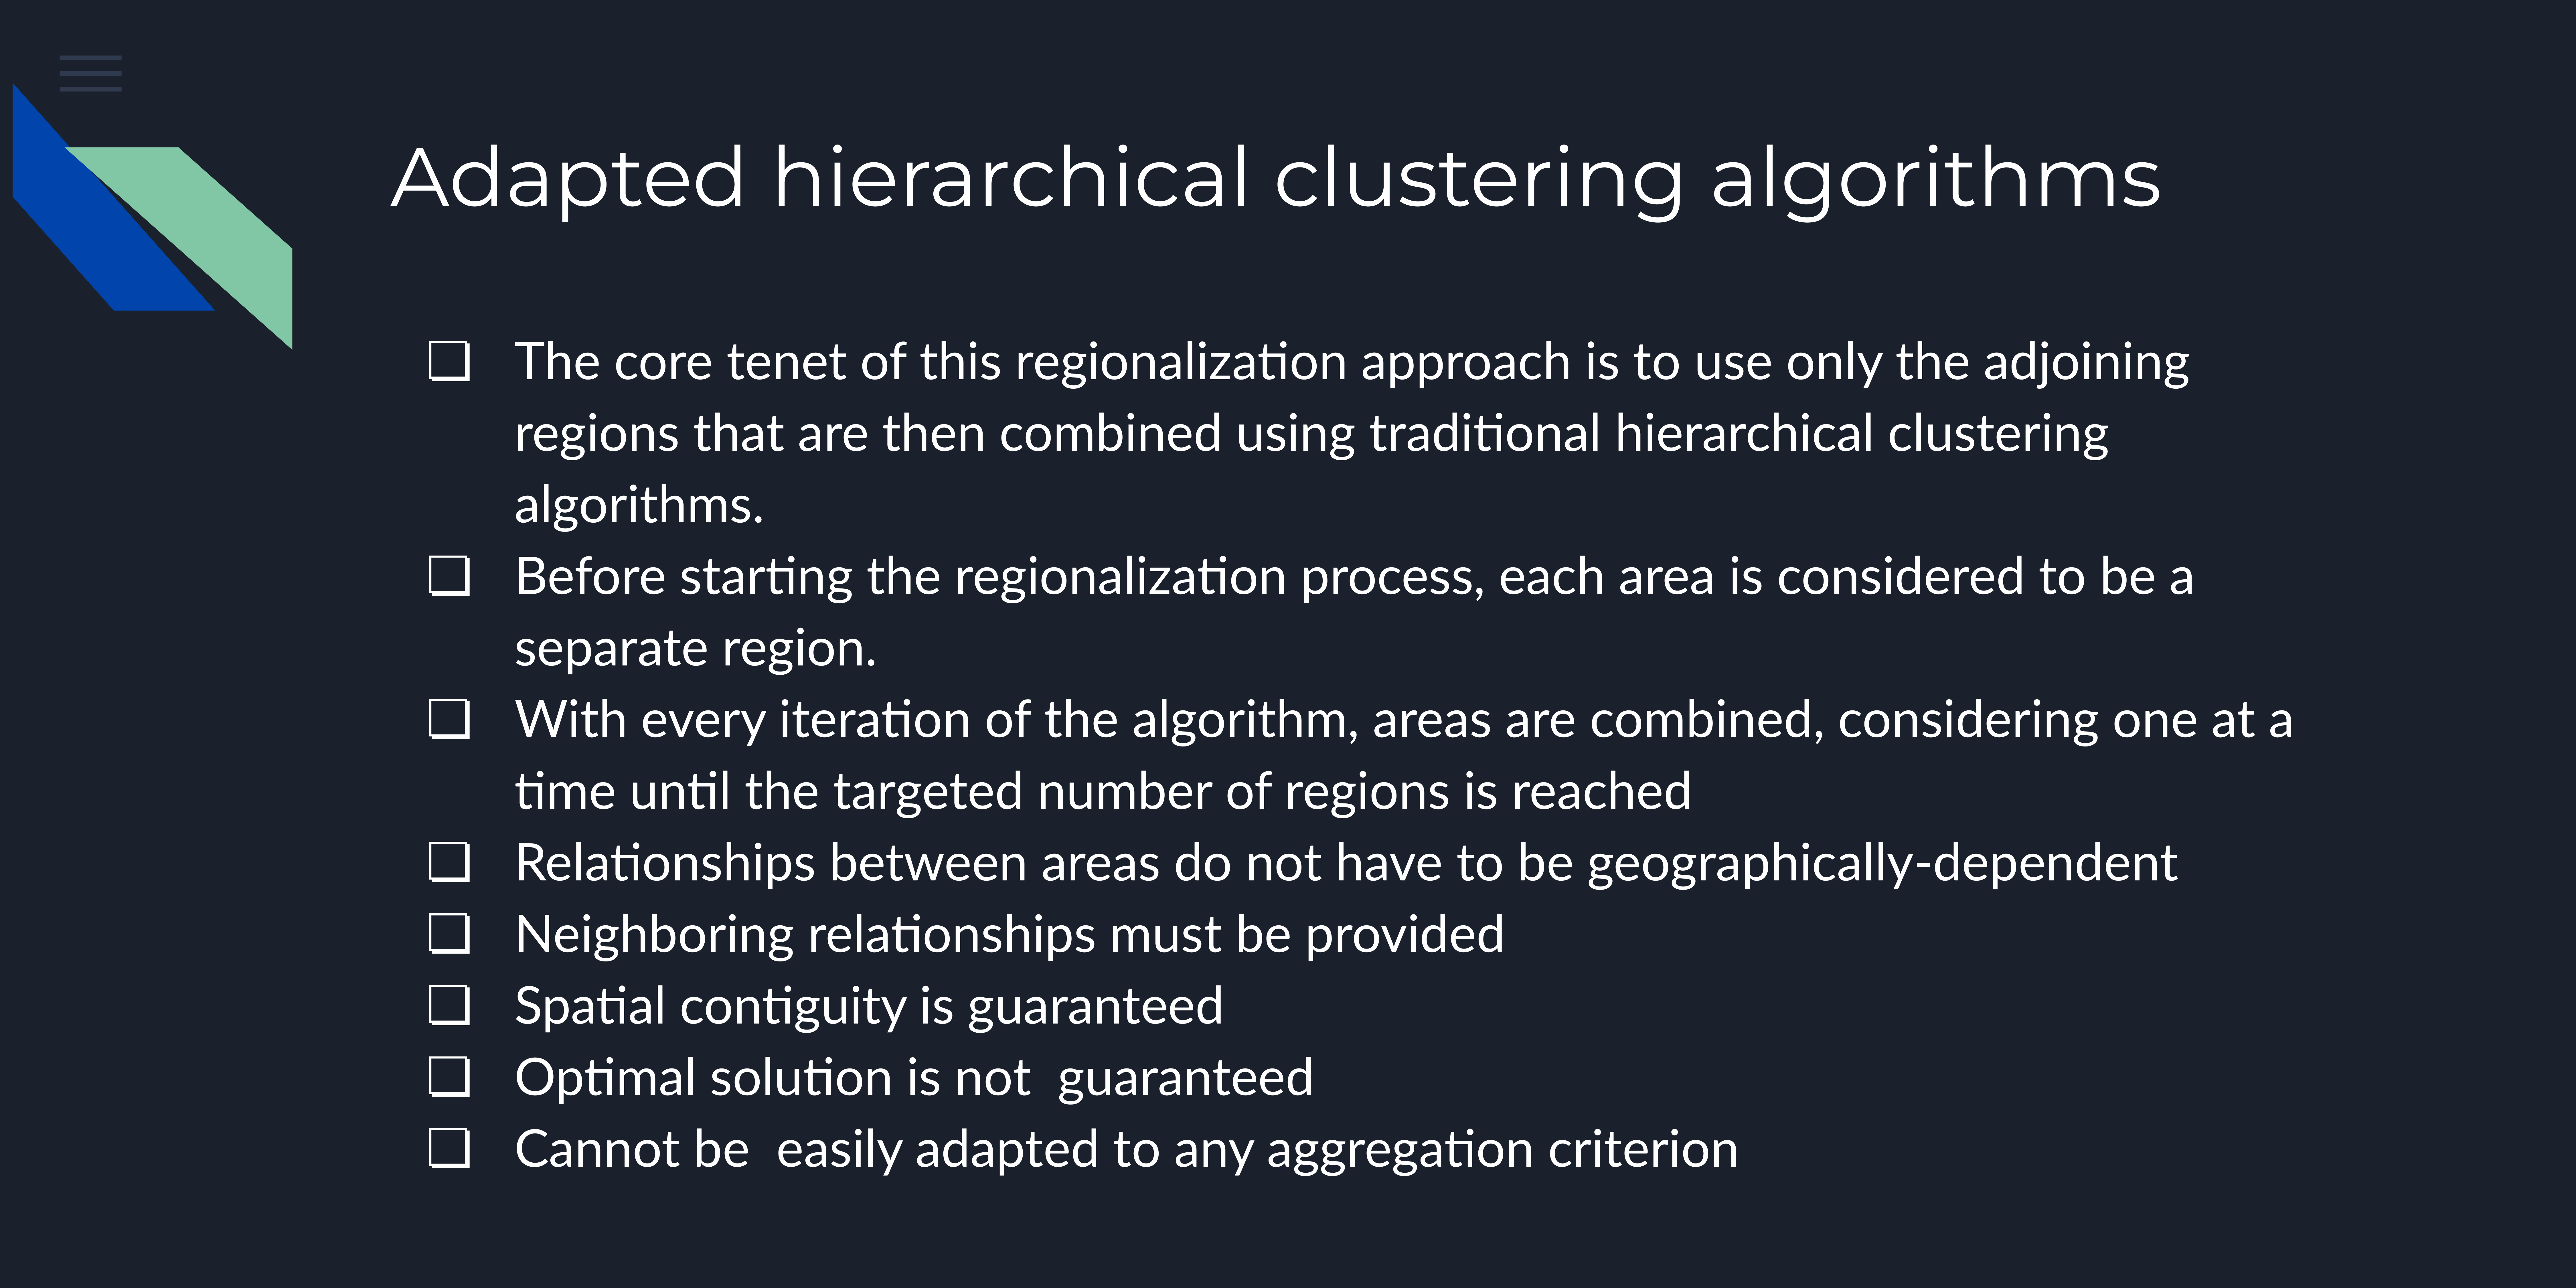

# Adapted hierarchical clustering algorithms
The core tenet of this regionalization approach is to use only the adjoining regions that are then combined using traditional hierarchical clustering algorithms.
Before starting the regionalization process, each area is considered to be a separate region.
With every iteration of the algorithm, areas are combined, considering one at a time until the targeted number of regions is reached
Relationships between areas do not have to be geographically-dependent
Neighboring relationships must be provided
Spatial contiguity is guaranteed
Optimal solution is not  guaranteed
Cannot be  easily adapted to any aggregation criterion